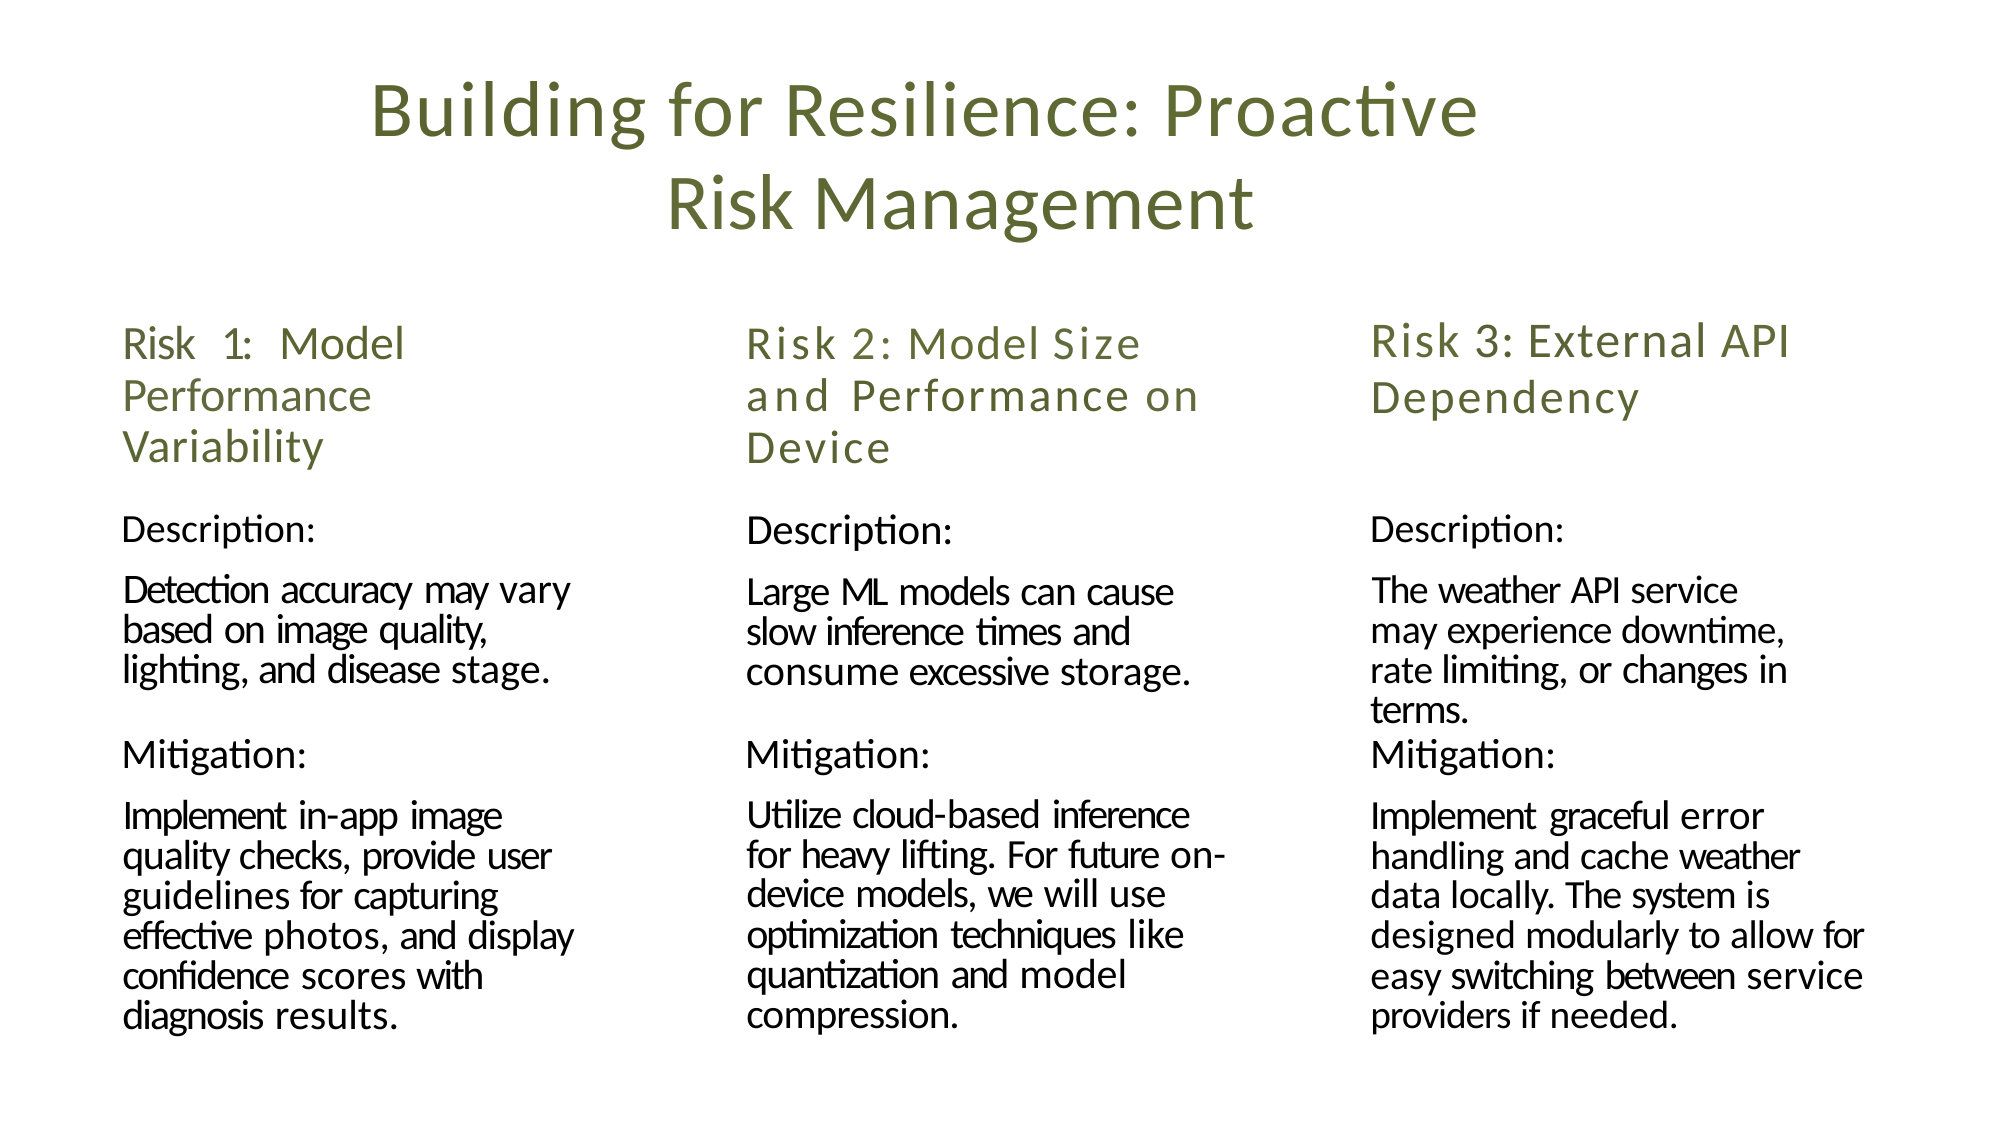

# Building for Resilience: Proactive Risk Management
Risk 3: External API
Dependency
Risk 1: Model Performance Variability
Description:
Detection accuracy may vary based on image quality, lighting, and disease stage.
Risk 2: Model Size and Performance on Device
Description:
Large ML models can cause slow inference times and consume excessive storage.
Description:
The weather API service may experience downtime, rate limiting, or changes in terms.
Mitigation:
Implement graceful error handling and cache weather data locally. The system is designed modularly to allow for easy switching between service providers if needed.
Mitigation:
Utilize cloud-based inference for heavy lifting. For future on-device models, we will use optimization techniques like quantization and model compression.
Mitigation:
Implement in-app image quality checks, provide user guidelines for capturing effective photos, and display confidence scores with diagnosis results.